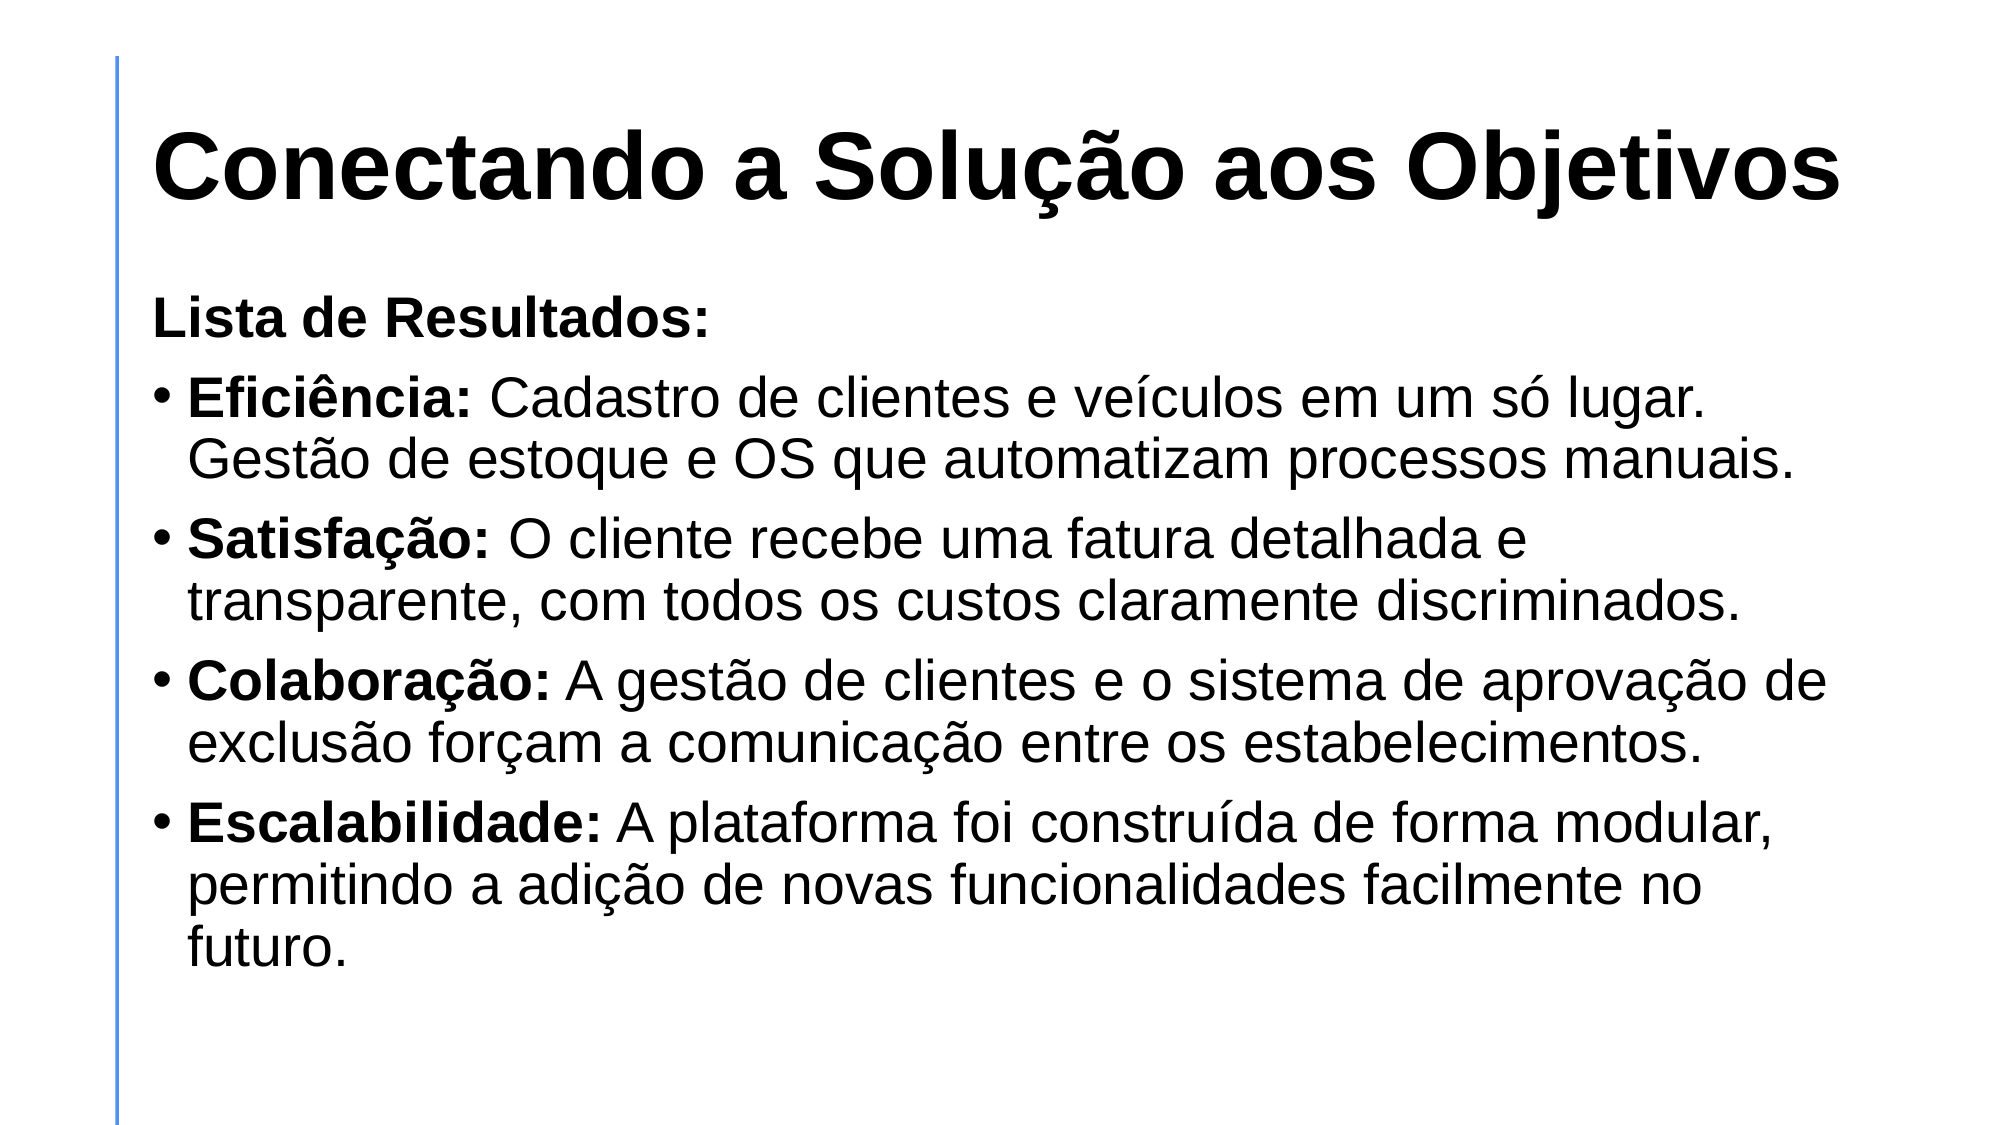

# Conectando a Solução aos Objetivos
Lista de Resultados:
Eficiência: Cadastro de clientes e veículos em um só lugar. Gestão de estoque e OS que automatizam processos manuais.
Satisfação: O cliente recebe uma fatura detalhada e transparente, com todos os custos claramente discriminados.
Colaboração: A gestão de clientes e o sistema de aprovação de exclusão forçam a comunicação entre os estabelecimentos.
Escalabilidade: A plataforma foi construída de forma modular, permitindo a adição de novas funcionalidades facilmente no futuro.